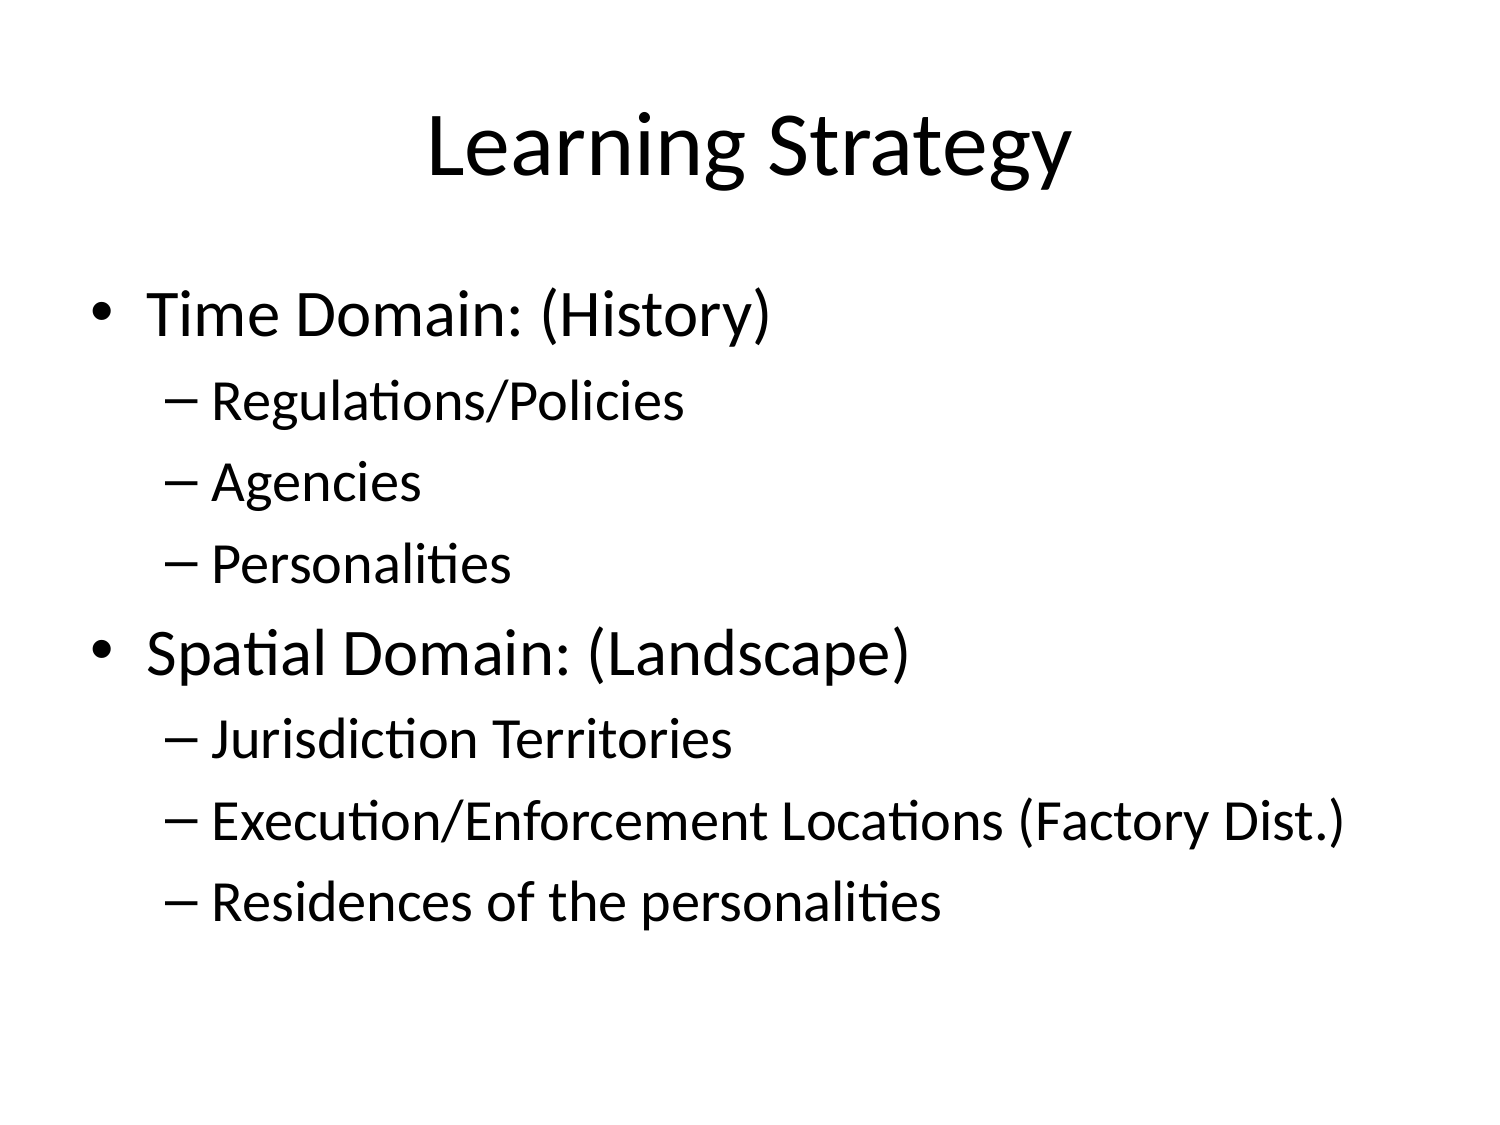

# Learning Strategy
Time Domain: (History)
Regulations/Policies
Agencies
Personalities
Spatial Domain: (Landscape)
Jurisdiction Territories
Execution/Enforcement Locations (Factory Dist.)
Residences of the personalities